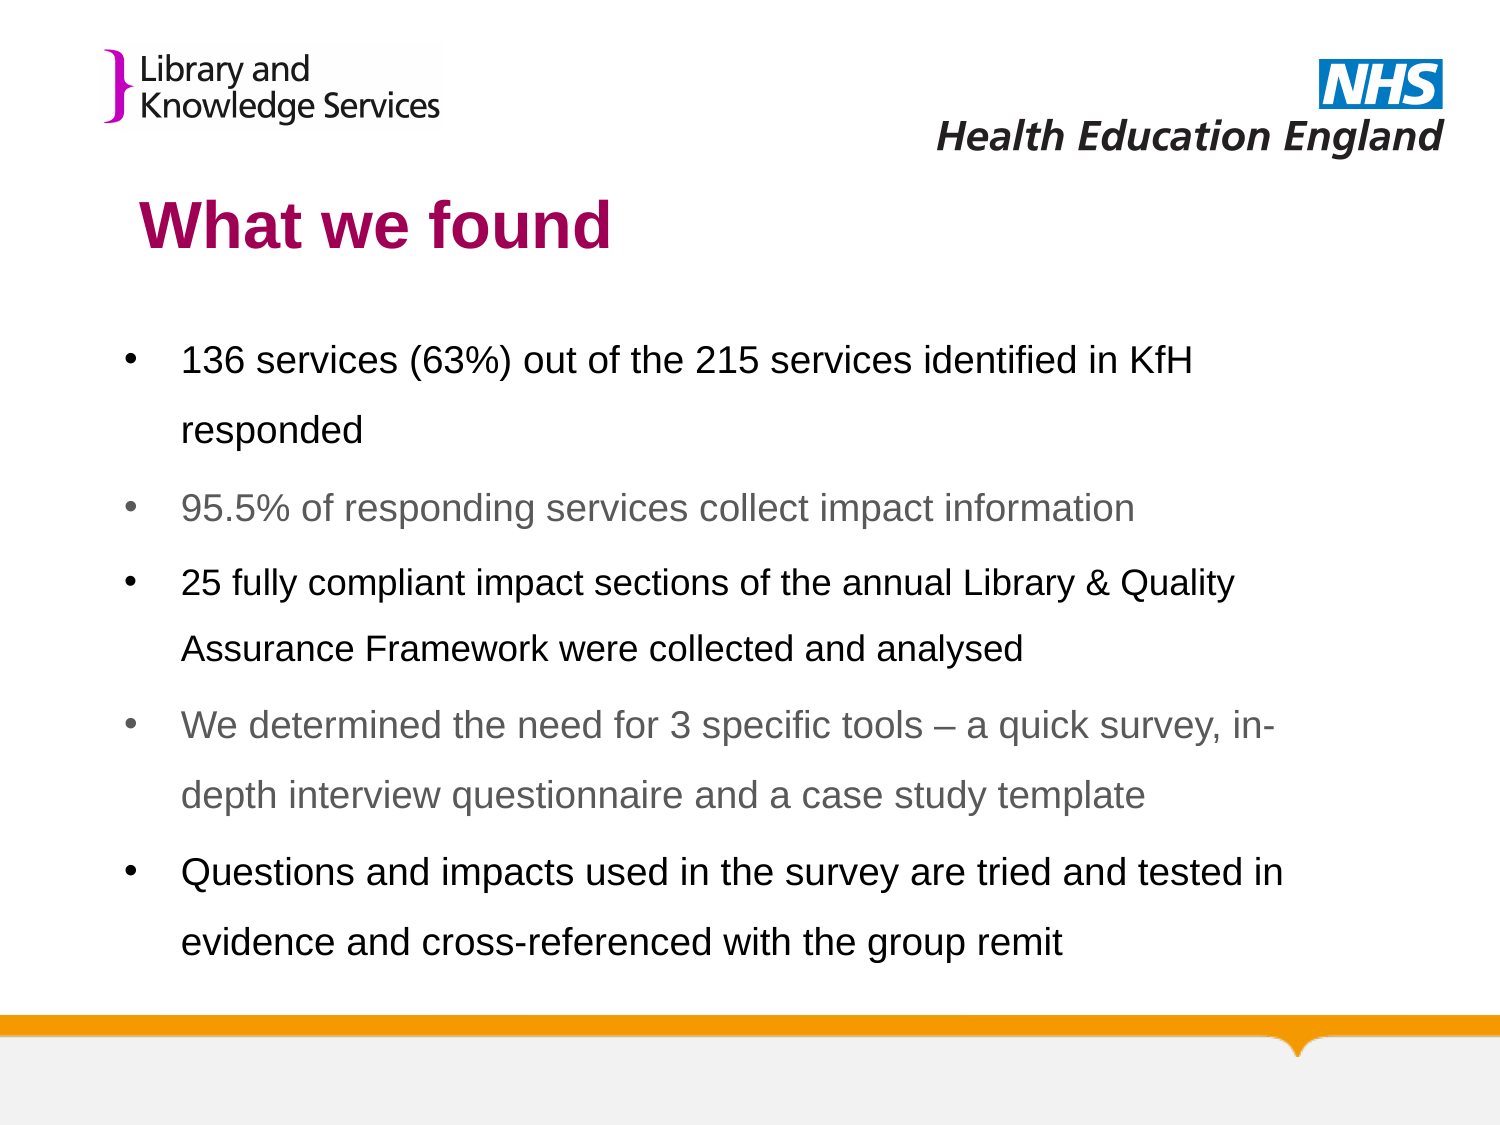

# What we found
136 services (63%) out of the 215 services identified in KfH responded
95.5% of responding services collect impact information
25 fully compliant impact sections of the annual Library & Quality Assurance Framework were collected and analysed
We determined the need for 3 specific tools – a quick survey, in-depth interview questionnaire and a case study template
Questions and impacts used in the survey are tried and tested in evidence and cross-referenced with the group remit